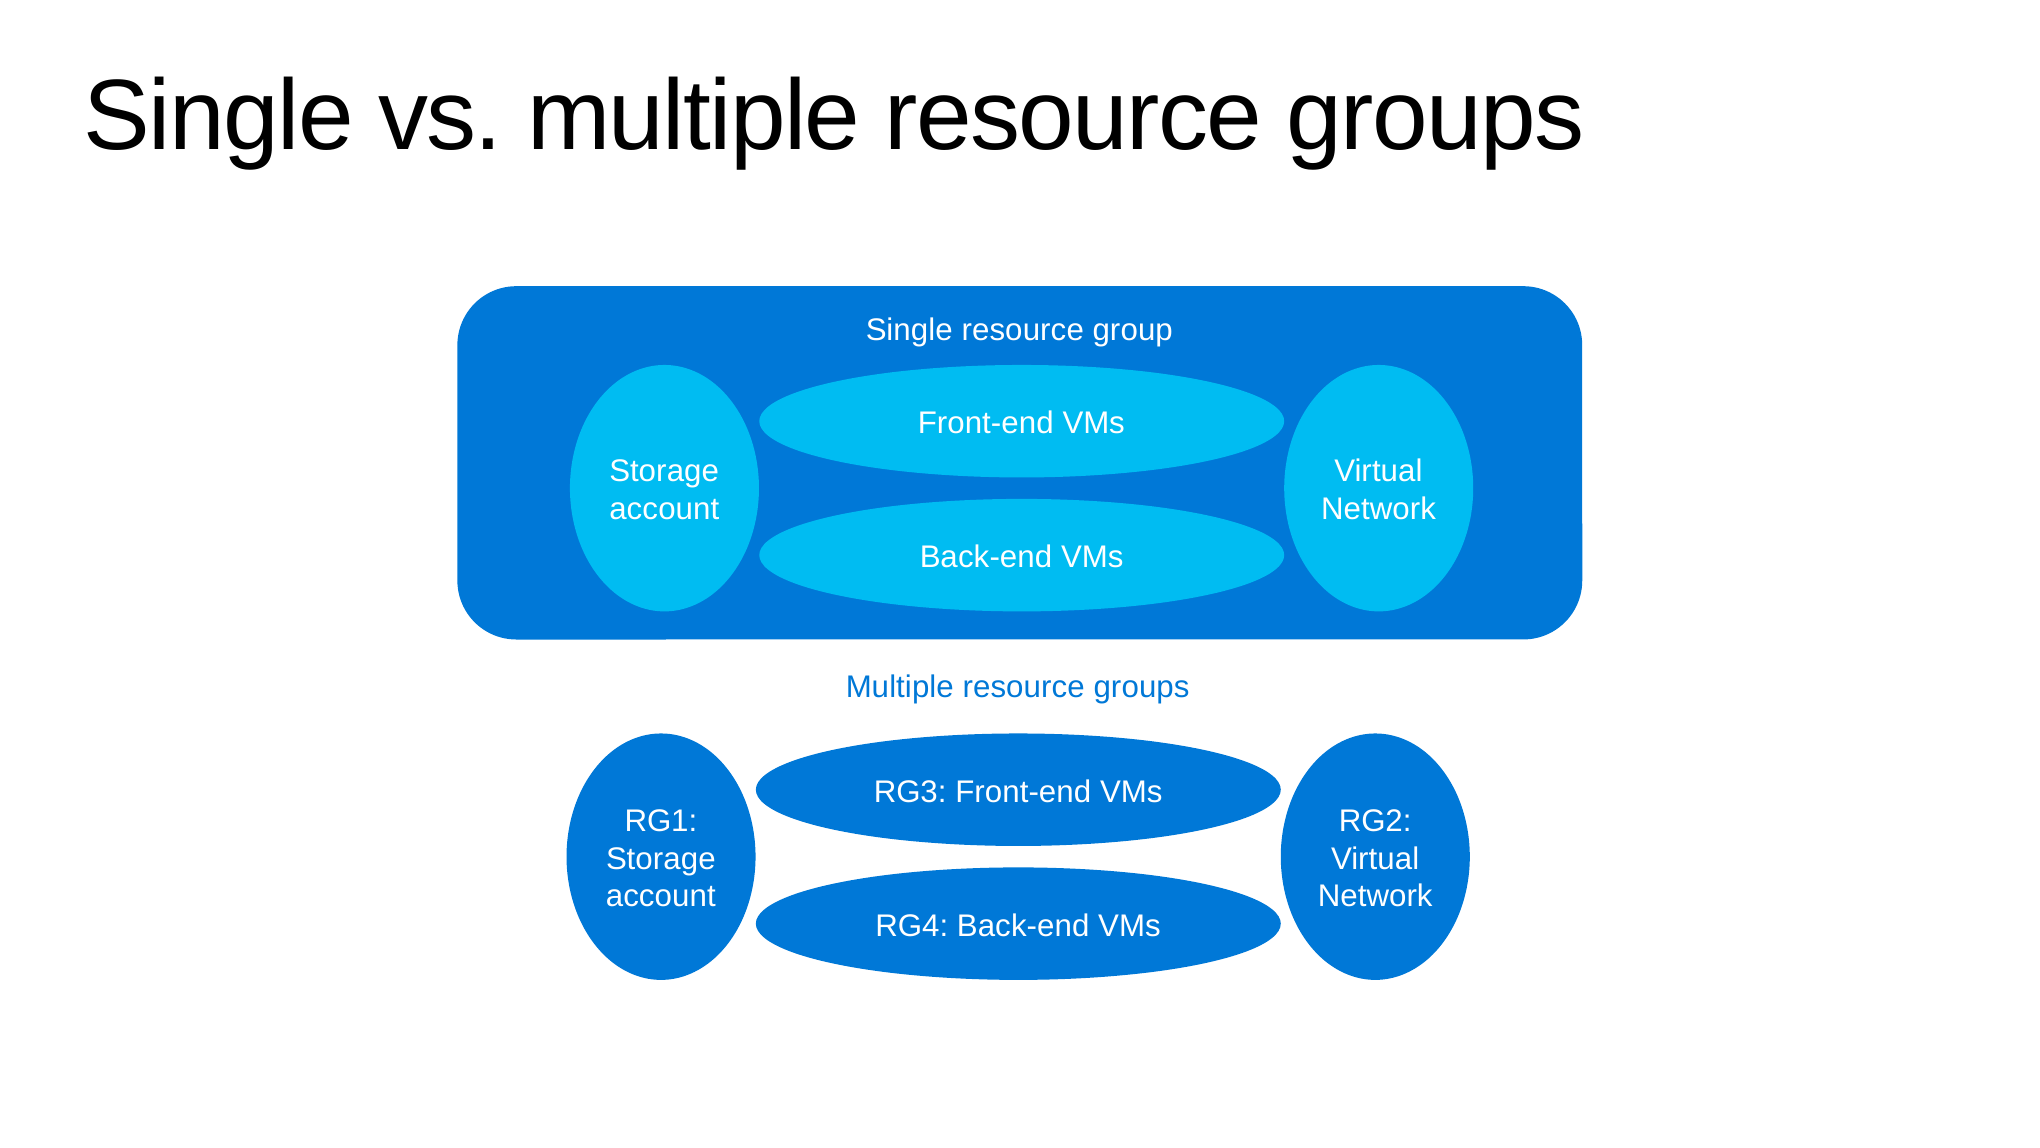

# Single vs. multiple resource groups
Single resource group
Storage account
Virtual Network
Front-end VMs
Back-end VMs
Multiple resource groups
RG1:
Storage account
RG3: Front-end VMs
RG2: Virtual Network
RG4: Back-end VMs